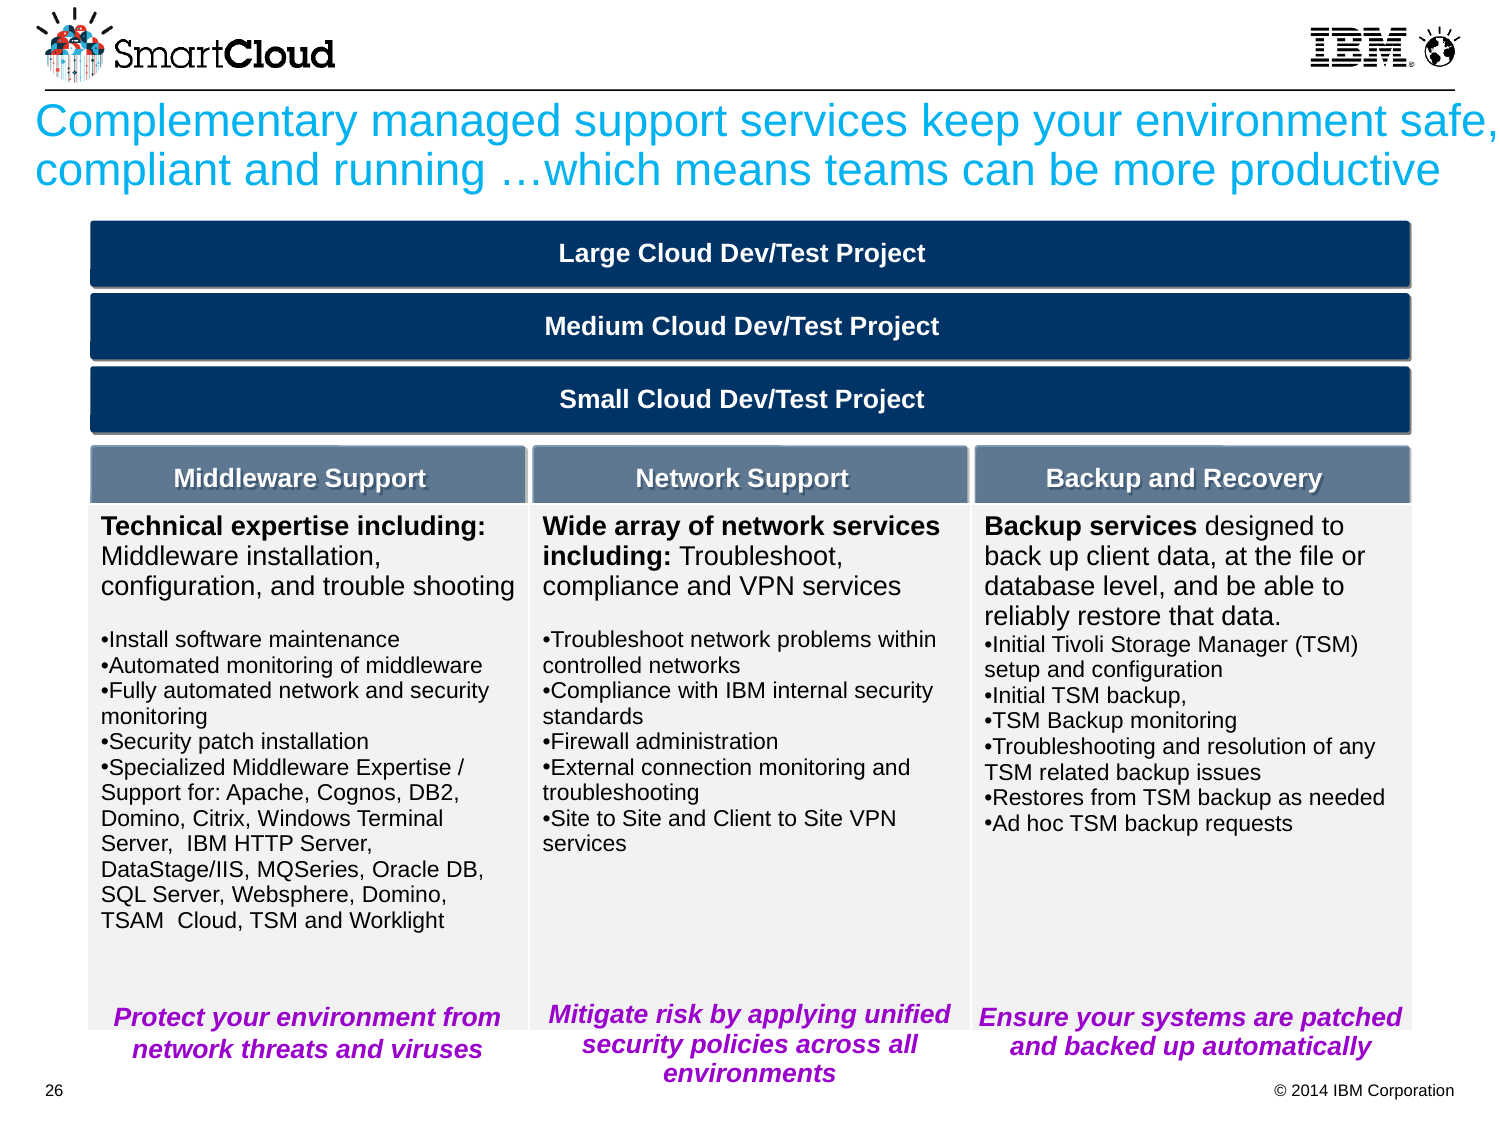

# Complementary managed support services keep your environment safe, compliant and running …which means teams can be more productive
Large Cloud Dev/Test Project
Medium Cloud Dev/Test Project
Small Cloud Dev/Test Project
Middleware Support
Network Support
Backup and Recovery
| Technical expertise including: Middleware installation, configuration, and trouble shooting Install software maintenance Automated monitoring of middleware Fully automated network and security monitoring Security patch installation Specialized Middleware Expertise / Support for: Apache, Cognos, DB2, Domino, Citrix, Windows Terminal Server, IBM HTTP Server, DataStage/IIS, MQSeries, Oracle DB, SQL Server, Websphere, Domino, TSAM Cloud, TSM and Worklight | Wide array of network services including: Troubleshoot, compliance and VPN services Troubleshoot network problems within controlled networks Compliance with IBM internal security standards Firewall administration External connection monitoring and troubleshooting Site to Site and Client to Site VPN services | Backup services designed to back up client data, at the file or database level, and be able to reliably restore that data. Initial Tivoli Storage Manager (TSM) setup and configuration Initial TSM backup, TSM Backup monitoring Troubleshooting and resolution of any TSM related backup issues Restores from TSM backup as needed Ad hoc TSM backup requests |
| --- | --- | --- |
Protect your environment from network threats and viruses
Mitigate risk by applying unified security policies across all environments
Ensure your systems are patched and backed up automatically
26